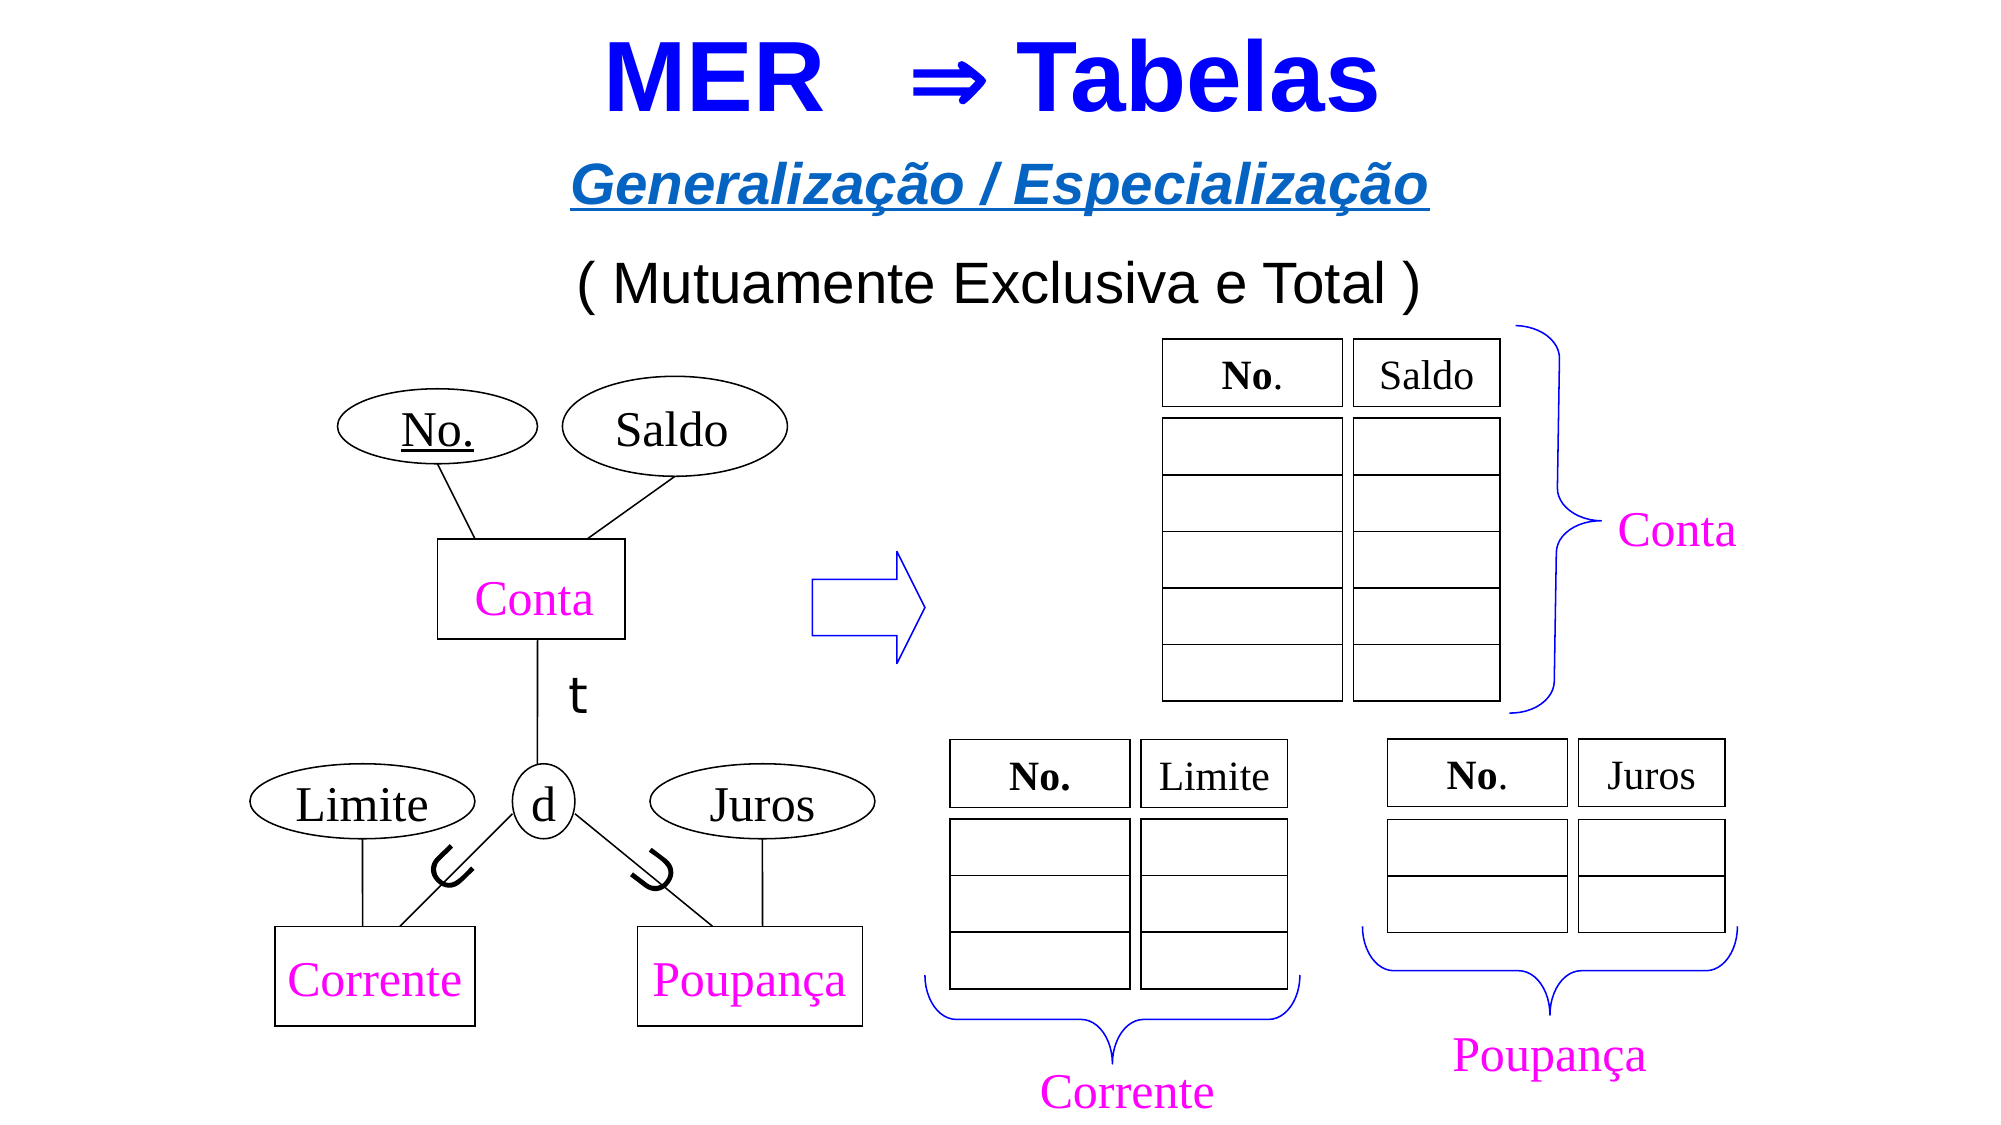

MER   ⇒ Tabelas
Generalização / Especialização
( Mutuamente Exclusiva e Total )

No.
0986

 9867
3298
3212
Saldo
2290
2256
4890
238
2090
6754

No.
Saldo

Conta
   Conta

t
No.
Juros
3298
3%
3212
5%
No.
Limite
0986
200

200
 9867
100
6754
Limite
d
Juros

∪
∪

Corrente

Poupança
   Poupança
   Corrente